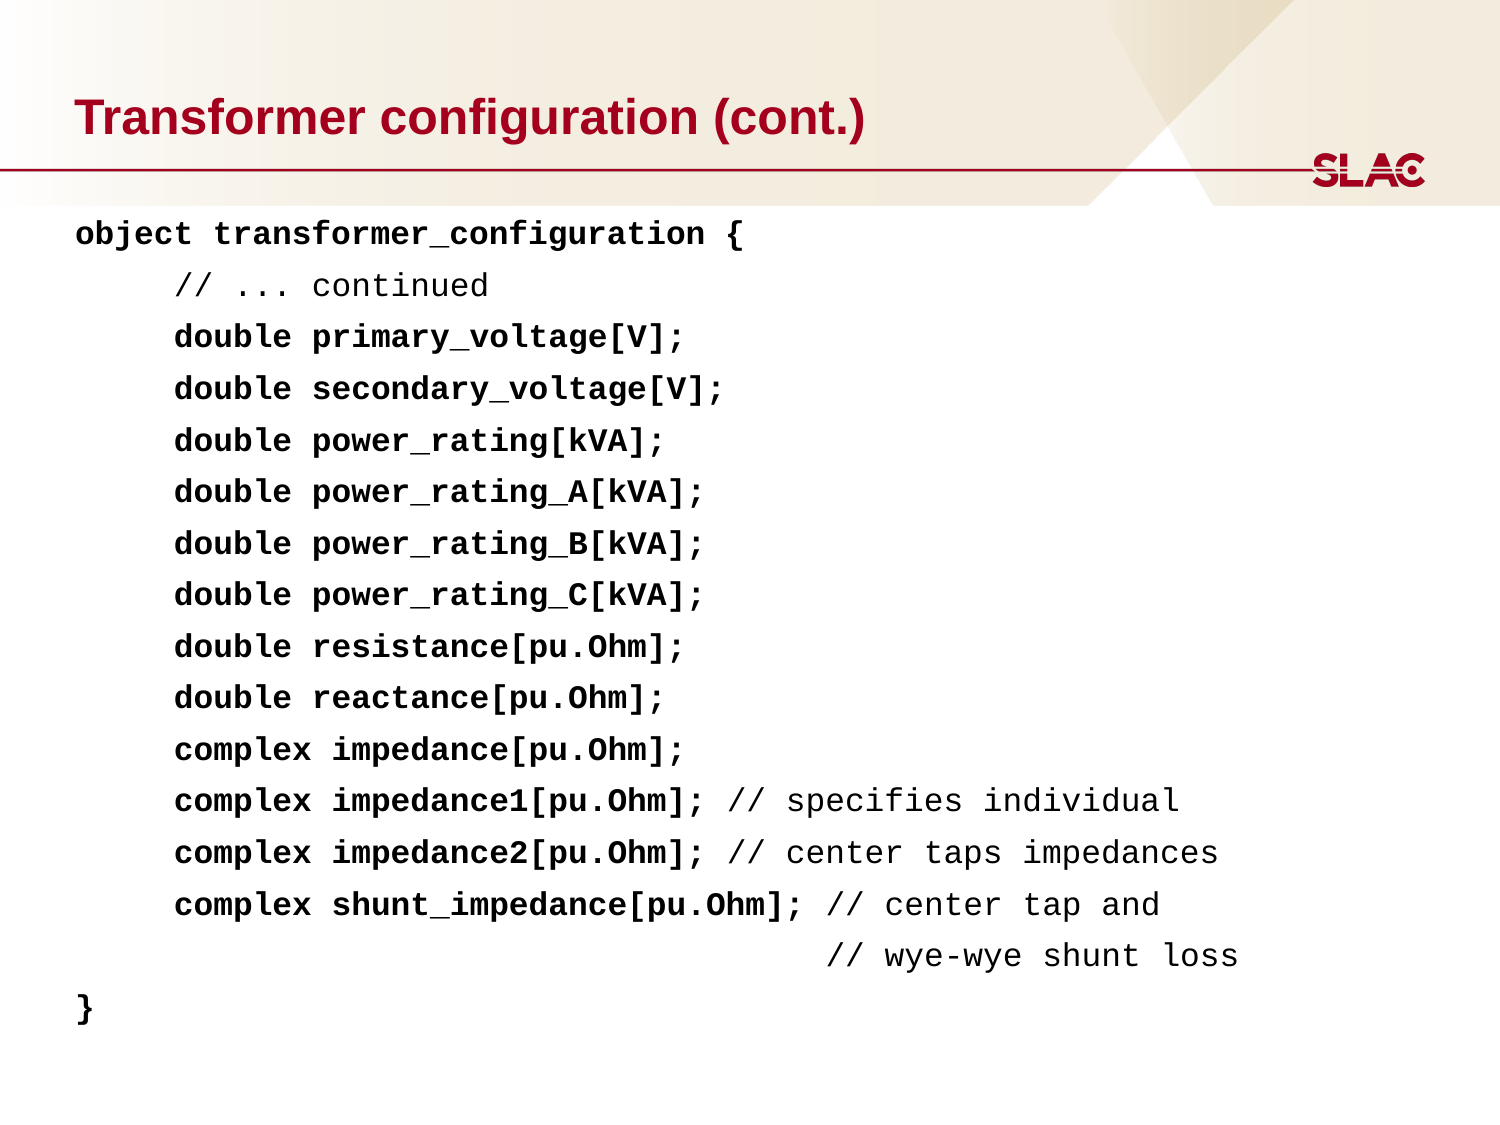

# Transformer configuration (cont.)
object transformer_configuration {
	// ... continued
	double primary_voltage[V];
	double secondary_voltage[V];
	double power_rating[kVA];
	double power_rating_A[kVA];
	double power_rating_B[kVA];
	double power_rating_C[kVA];
	double resistance[pu.Ohm];
	double reactance[pu.Ohm];
	complex impedance[pu.Ohm];
	complex impedance1[pu.Ohm]; // specifies individual
	complex impedance2[pu.Ohm]; // center taps impedances
	complex shunt_impedance[pu.Ohm]; // center tap and
	                                 // wye-wye shunt loss
}